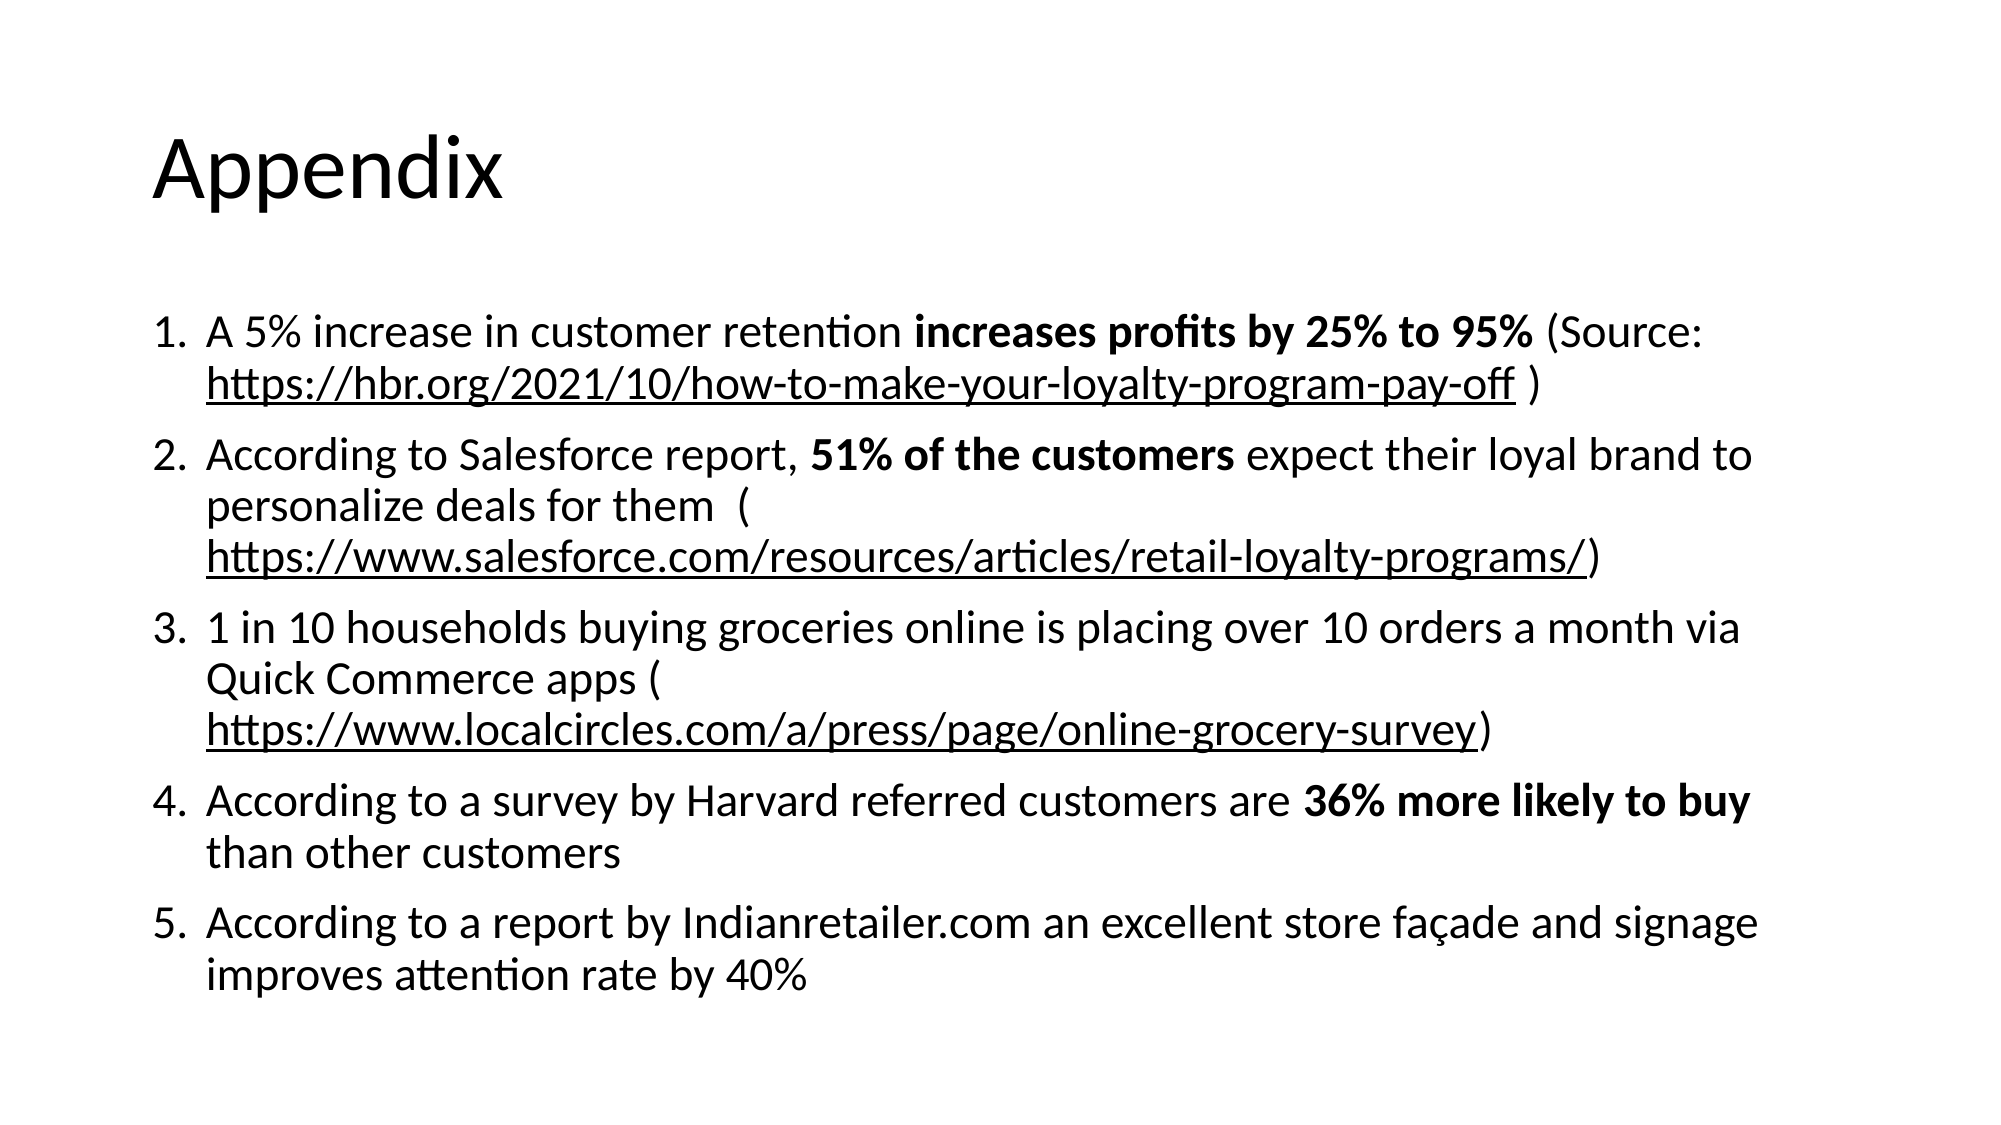

# Appendix
A 5% increase in customer retention increases profits by 25% to 95% (Source: https://hbr.org/2021/10/how-to-make-your-loyalty-program-pay-off )
According to Salesforce report, 51% of the customers expect their loyal brand to personalize deals for them  (https://www.salesforce.com/resources/articles/retail-loyalty-programs/)
1 in 10 households buying groceries online is placing over 10 orders a month via Quick Commerce apps (https://www.localcircles.com/a/press/page/online-grocery-survey)
According to a survey by Harvard referred customers are 36% more likely to buy than other customers
According to a report by Indianretailer.com an excellent store façade and signage improves attention rate by 40%